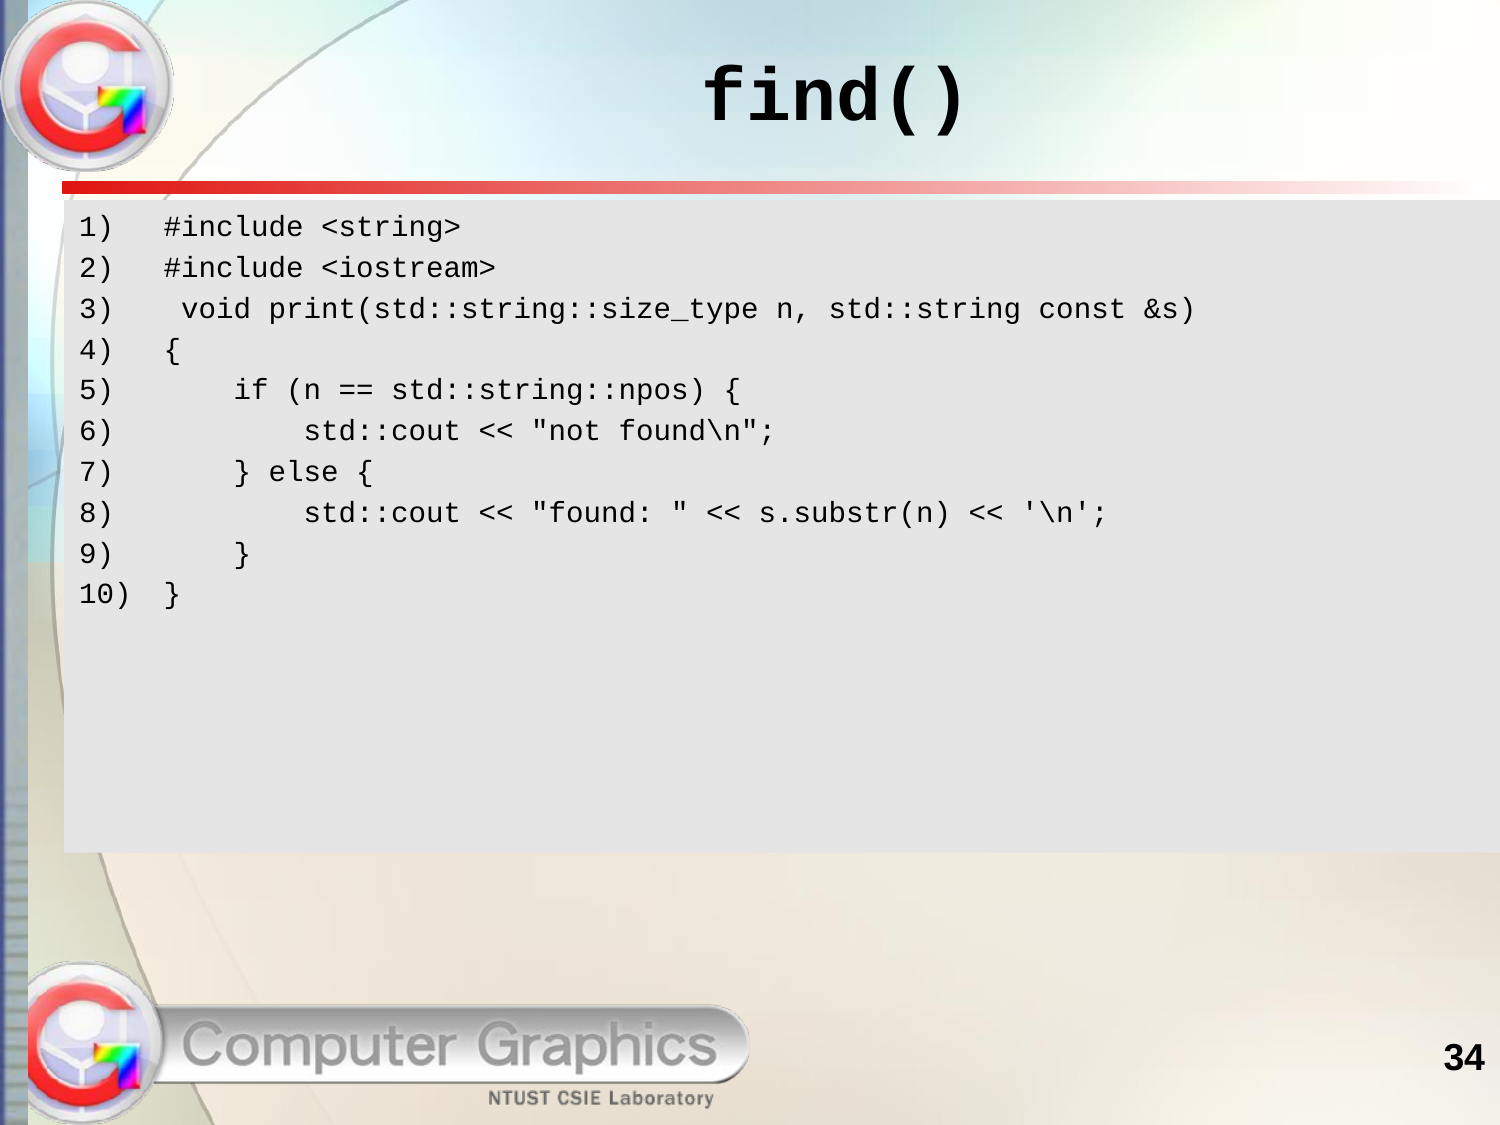

# find()
#include <string>
#include <iostream>
 void print(std::string::size_type n, std::string const &s)
{
    if (n == std::string::npos) {
        std::cout << "not found\n";
    } else {
        std::cout << "found: " << s.substr(n) << '\n';
    }
}
34